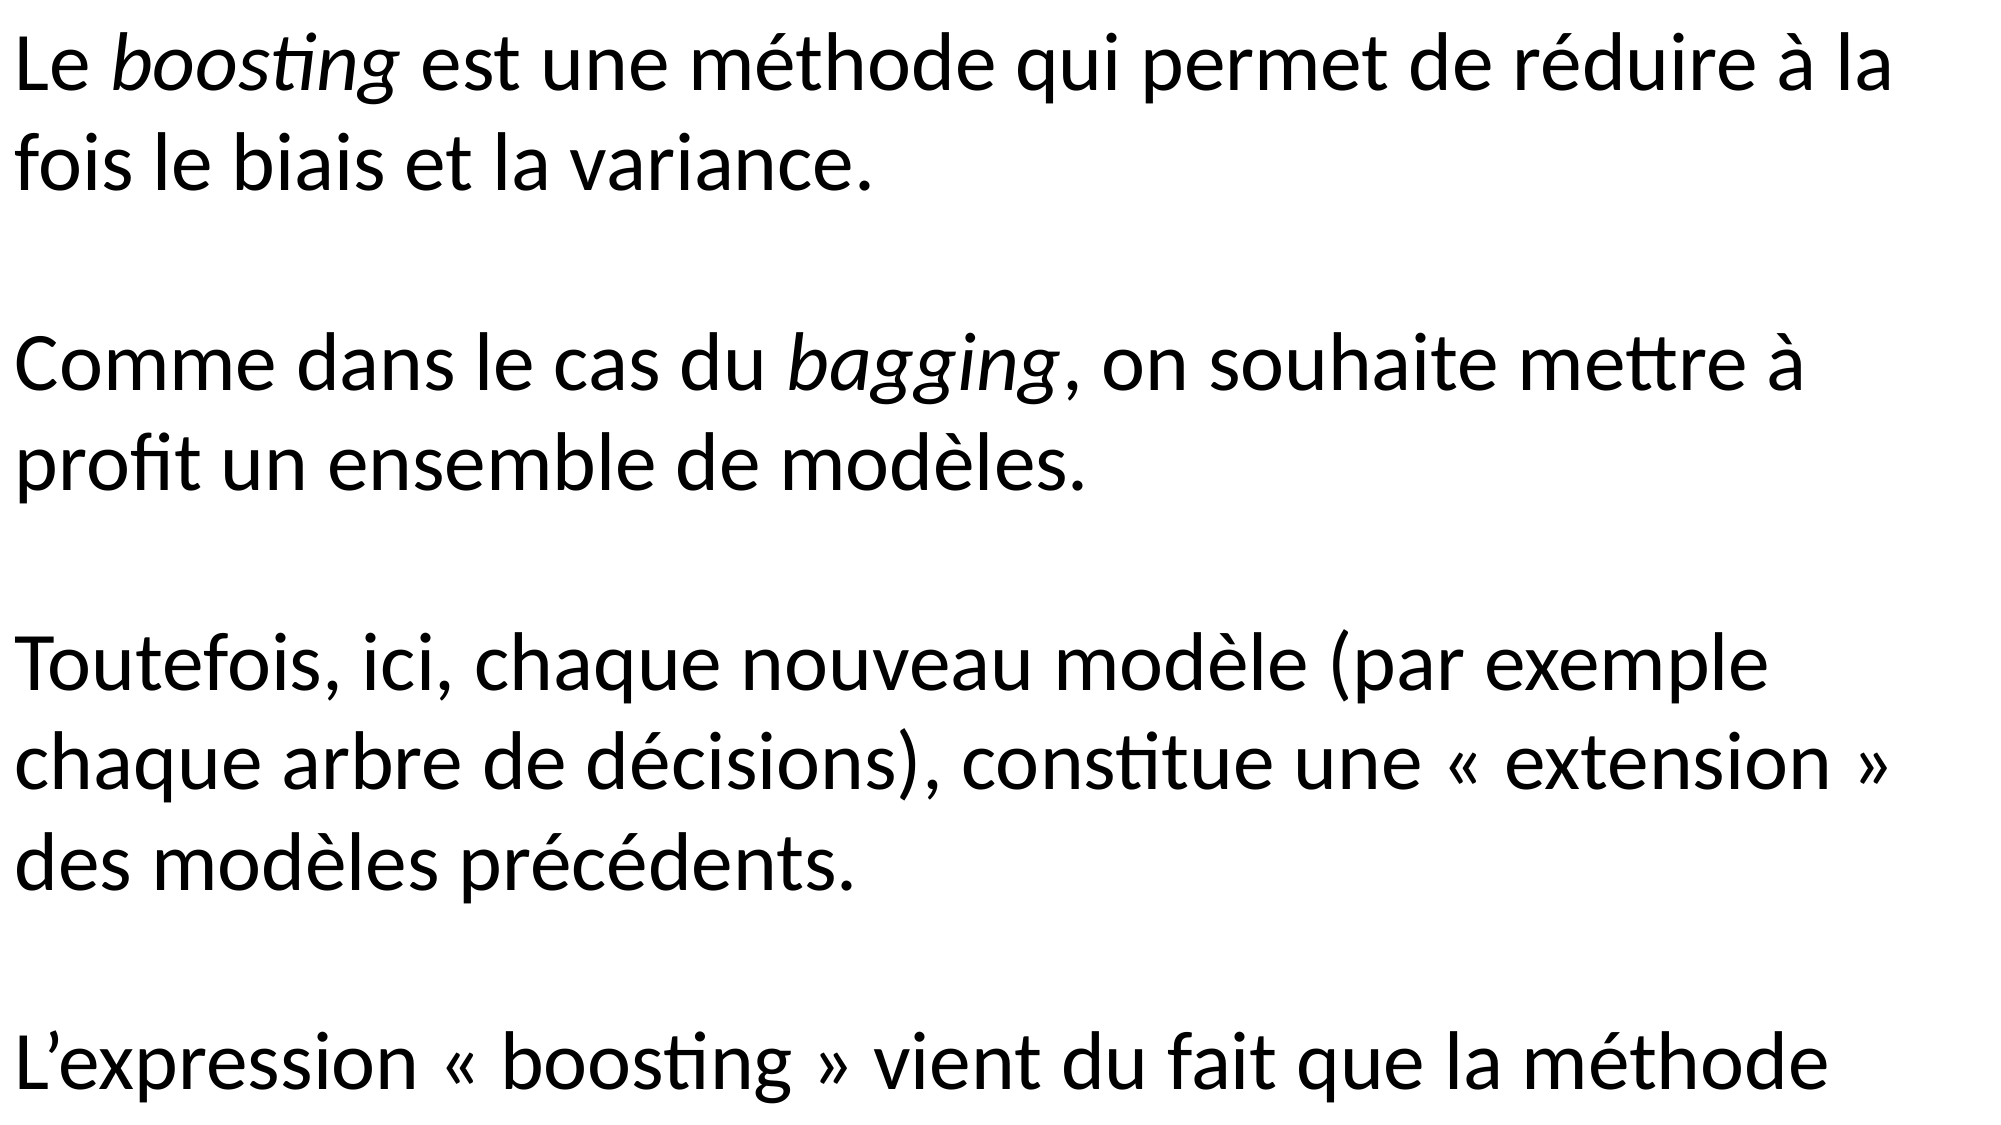

4. BOOSTING DE GRADIENT
Le boosting est une méthode qui permet de réduire à la fois le biais et la variance.

Comme dans le cas du bagging, on souhaite mettre à profit un ensemble de modèles.

Toutefois, ici, chaque nouveau modèle (par exemple chaque arbre de décisions), constitue une « extension » des modèles précédents.

L’expression « boosting » vient du fait que la méthode transforme un ensemble « d’apprenants faibles » en un unique « apprenant fort ».